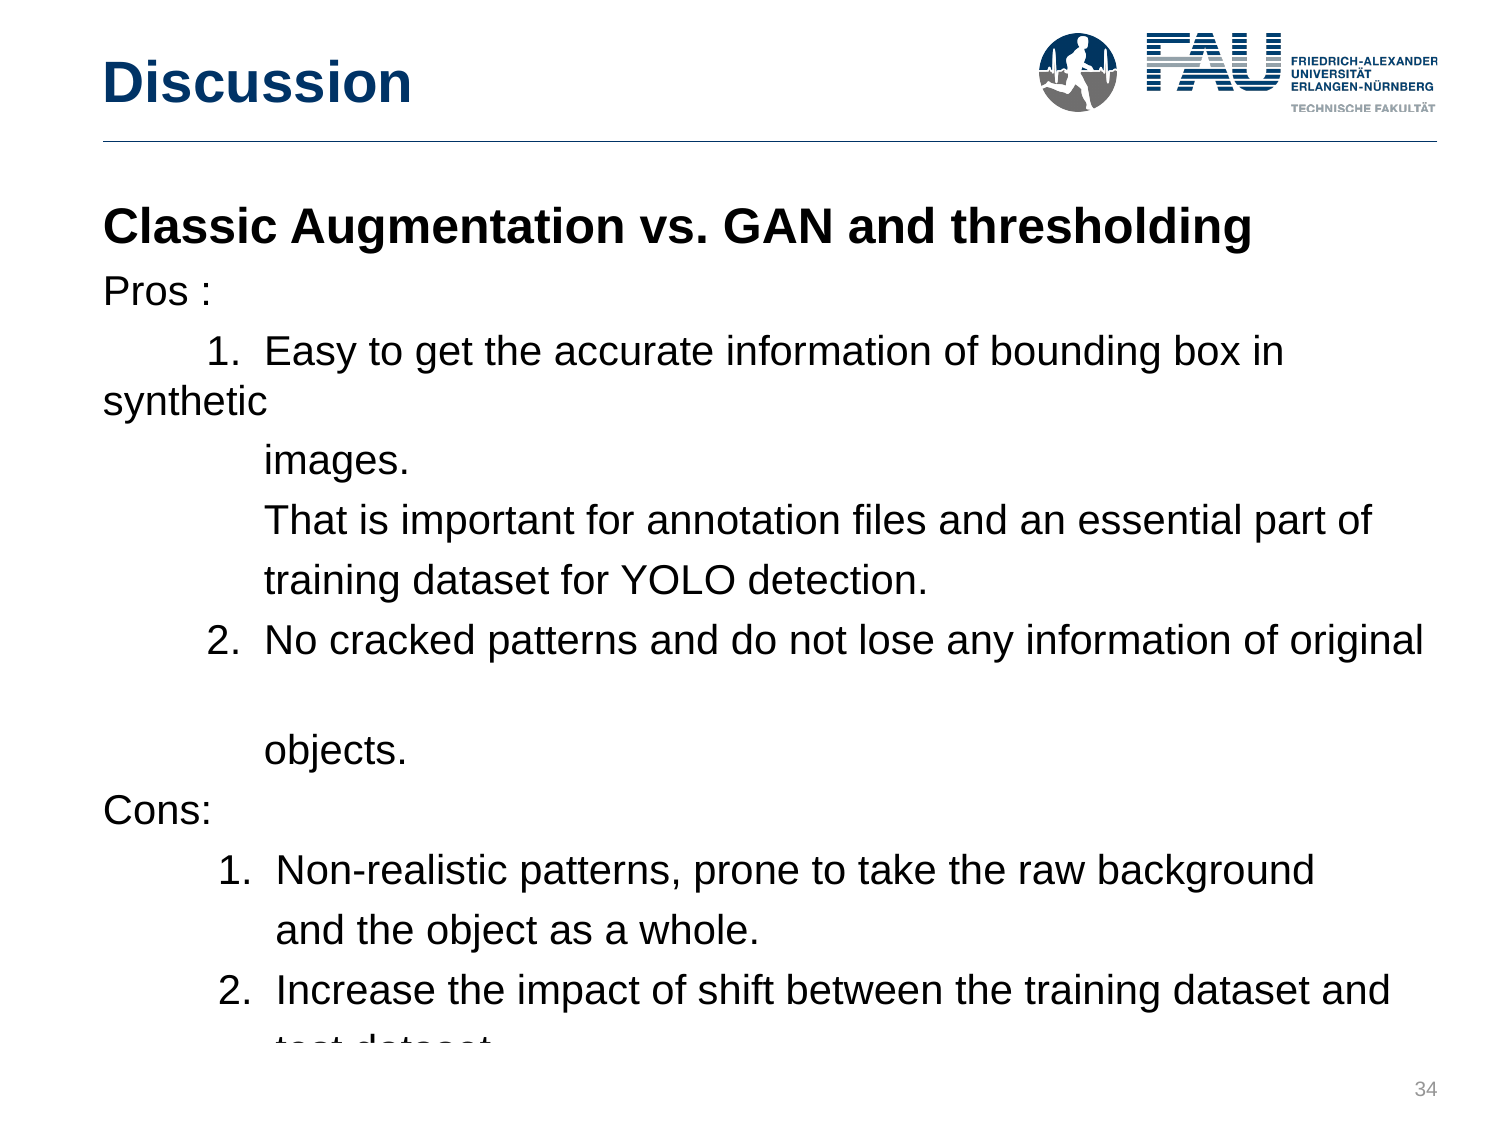

# Discussion

Classic Augmentation vs. GAN and thresholding
Pros :
         1.  Easy to get the accurate information of bounding box in synthetic
              images.
              That is important for annotation files and an essential part of
              training dataset for YOLO detection.
         2.  No cracked patterns and do not lose any information of original
              objects.
Cons:
          1.  Non-realistic patterns, prone to take the raw background
               and the object as a whole.
          2.  Increase the impact of shift between the training dataset and
               test dataset.

34